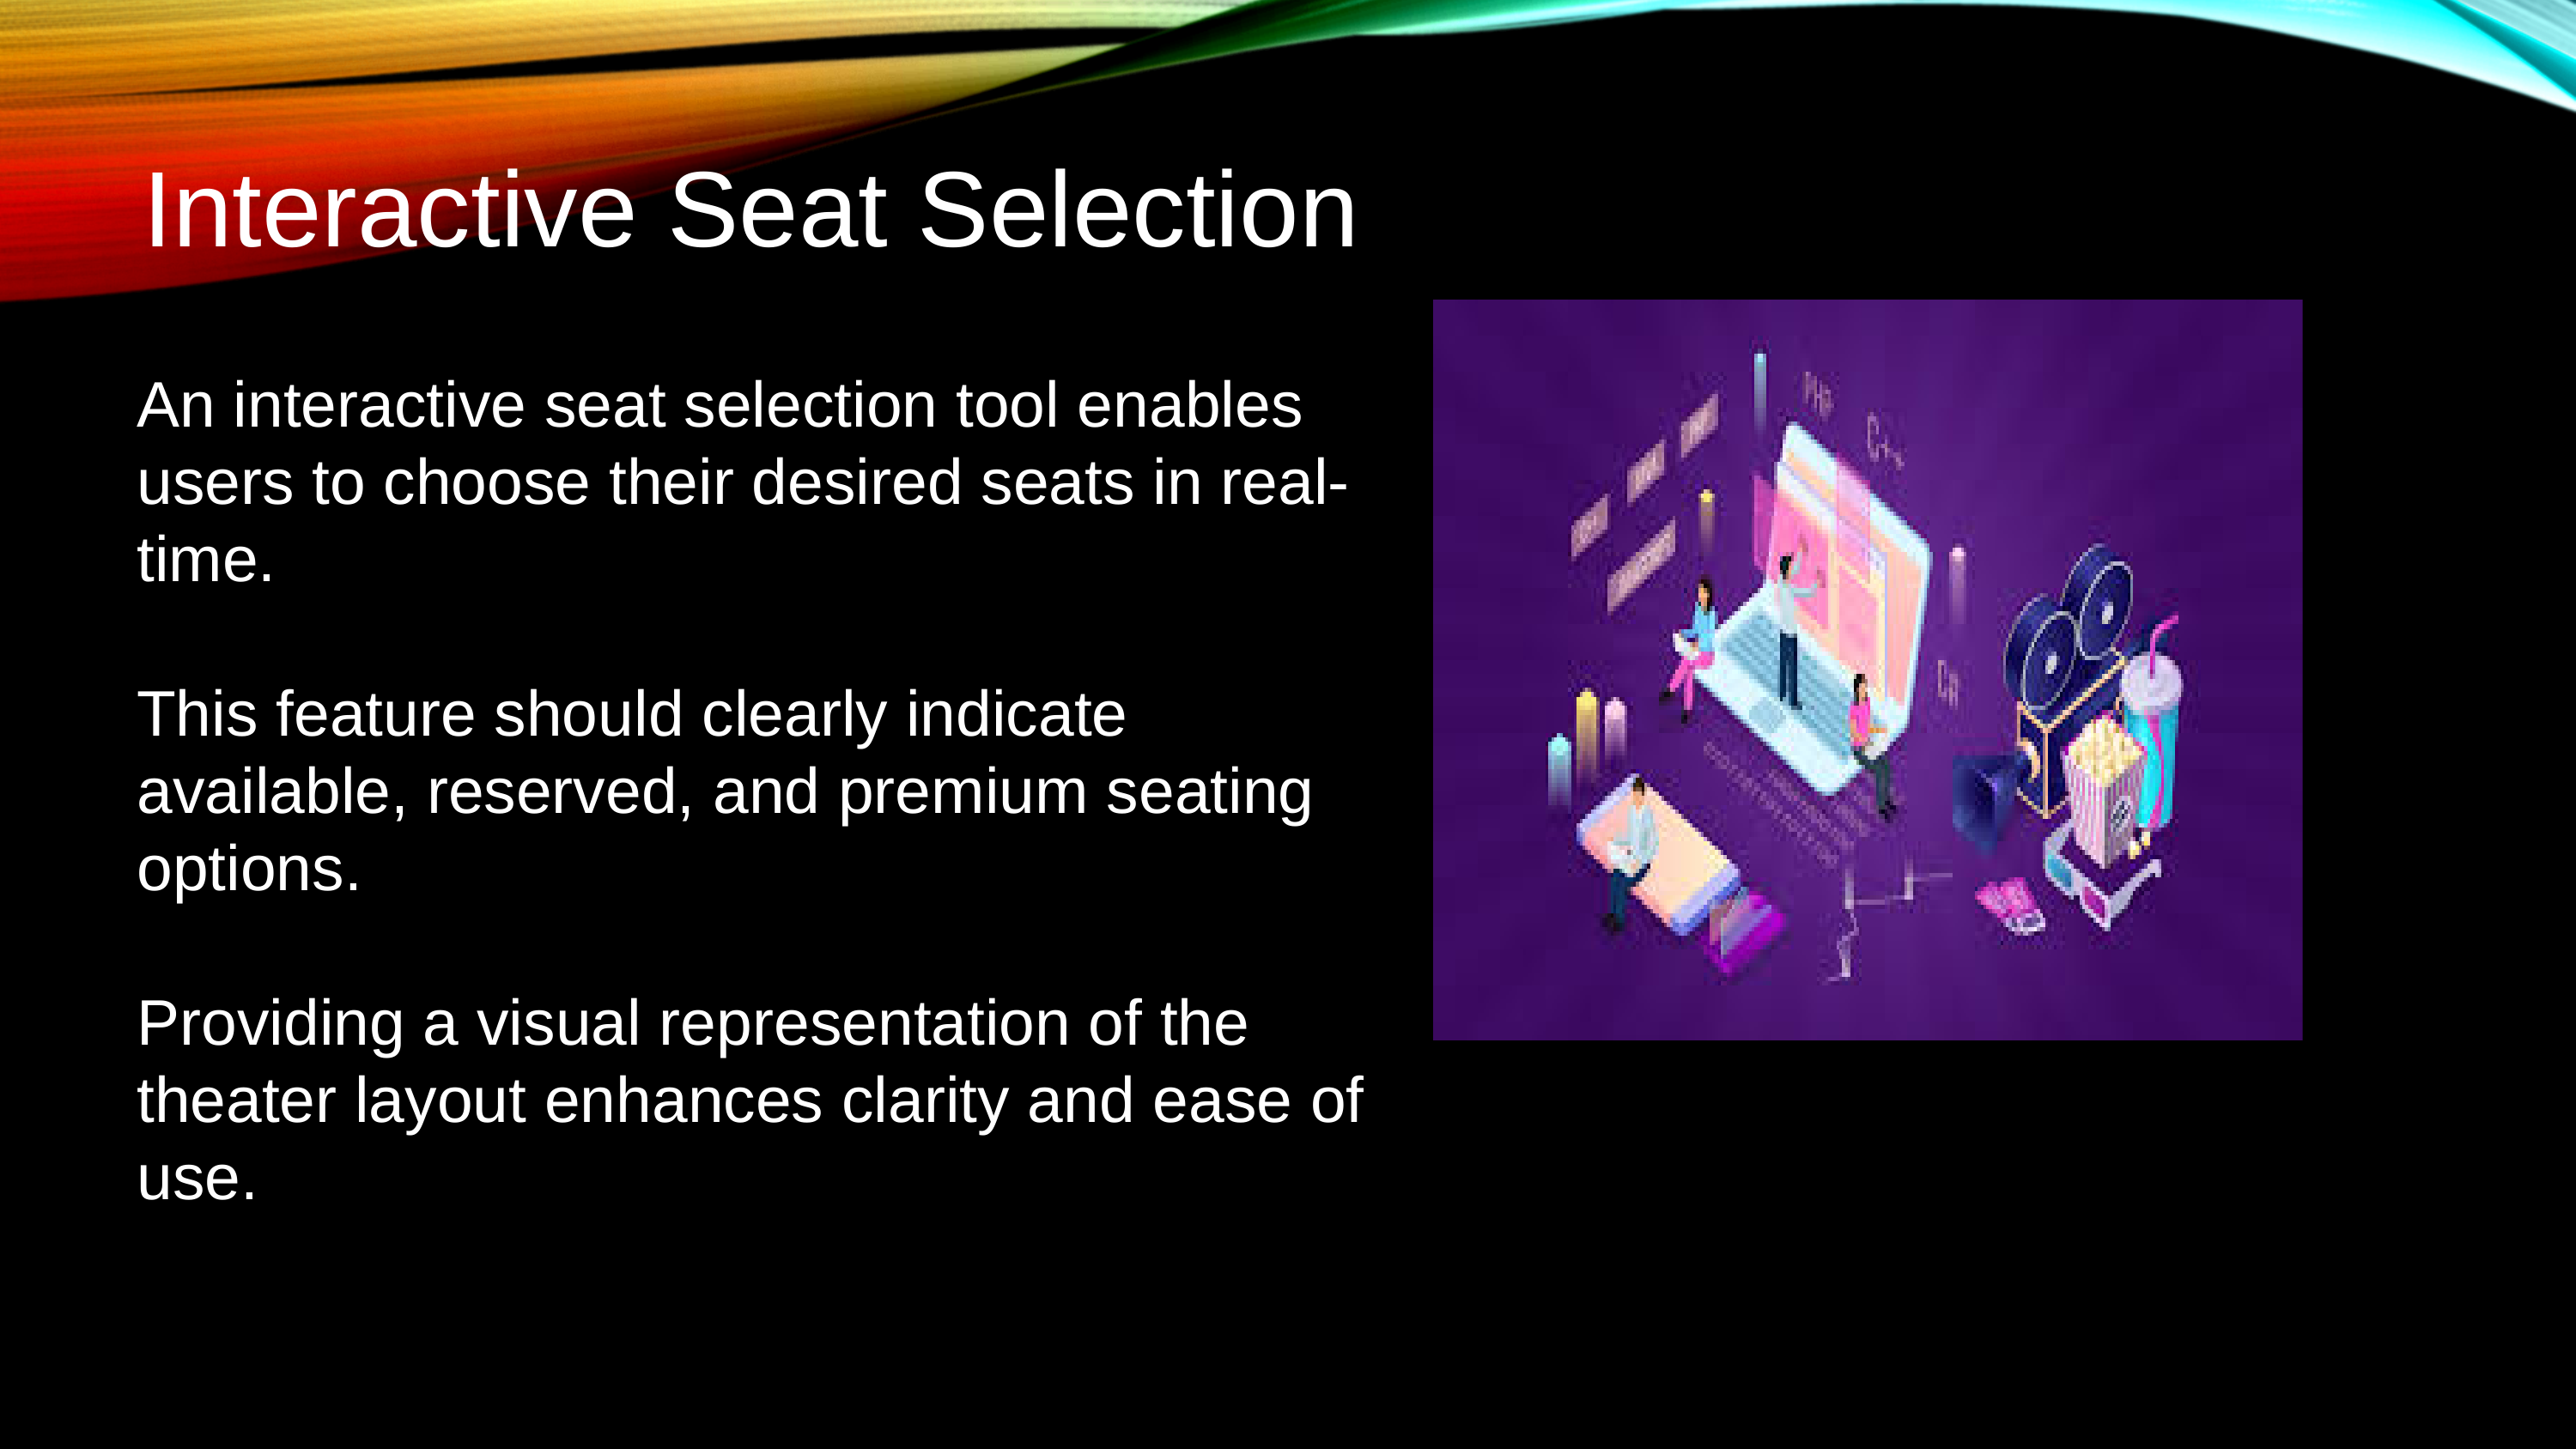

Interactive Seat Selection

An interactive seat selection tool enables users to choose their desired seats in real-time.

This feature should clearly indicate available, reserved, and premium seating options.

Providing a visual representation of the theater layout enhances clarity and ease of use.